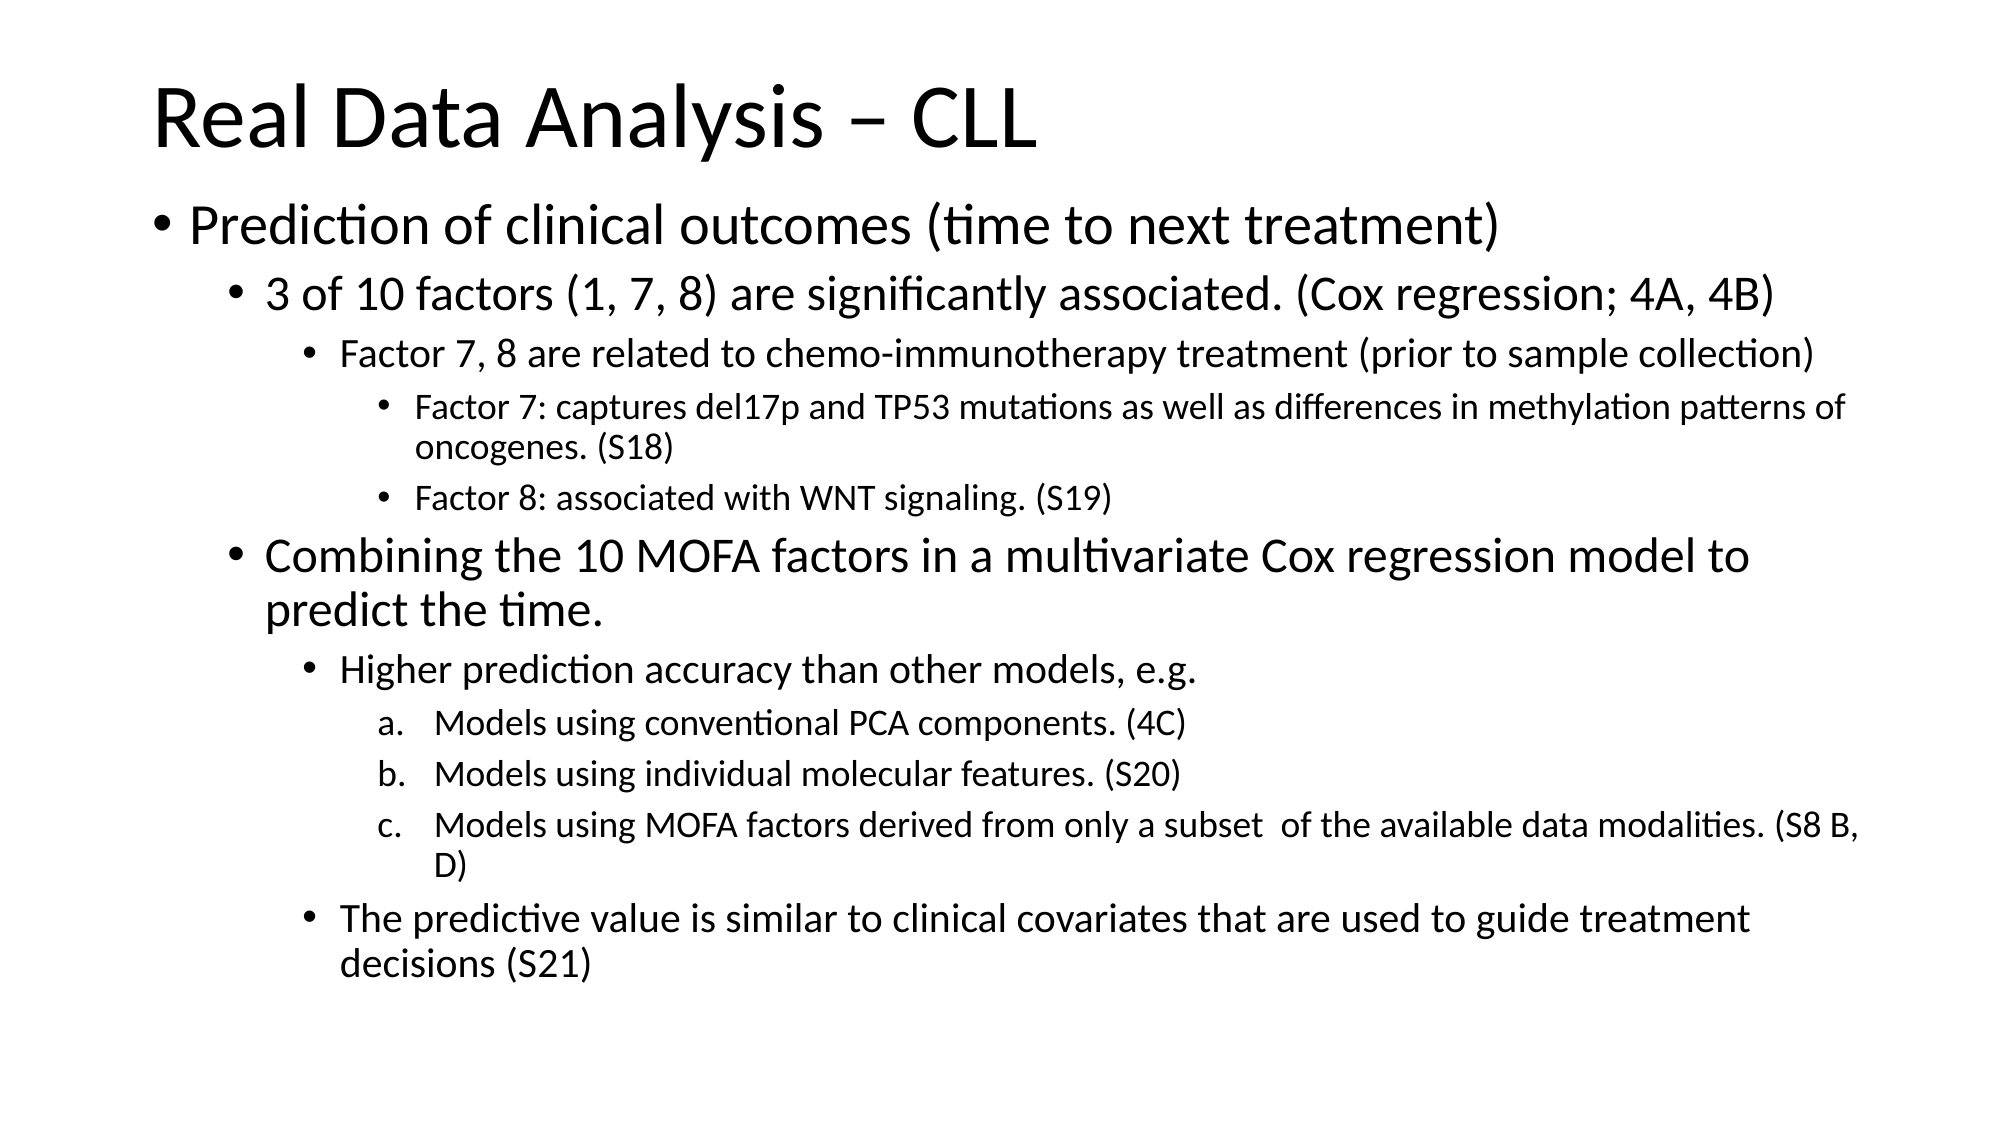

# Real Data Analysis – CLL
Prediction of clinical outcomes (time to next treatment)
3 of 10 factors (1, 7, 8) are significantly associated. (Cox regression; 4A, 4B)
Factor 7, 8 are related to chemo-immunotherapy treatment (prior to sample collection)
Factor 7: captures del17p and TP53 mutations as well as differences in methylation patterns of oncogenes. (S18)
Factor 8: associated with WNT signaling. (S19)
Combining the 10 MOFA factors in a multivariate Cox regression model to predict the time.
Higher prediction accuracy than other models, e.g.
Models using conventional PCA components. (4C)
Models using individual molecular features. (S20)
Models using MOFA factors derived from only a subset  of the available data modalities. (S8 B, D)
The predictive value is similar to clinical covariates that are used to guide treatment decisions (S21)